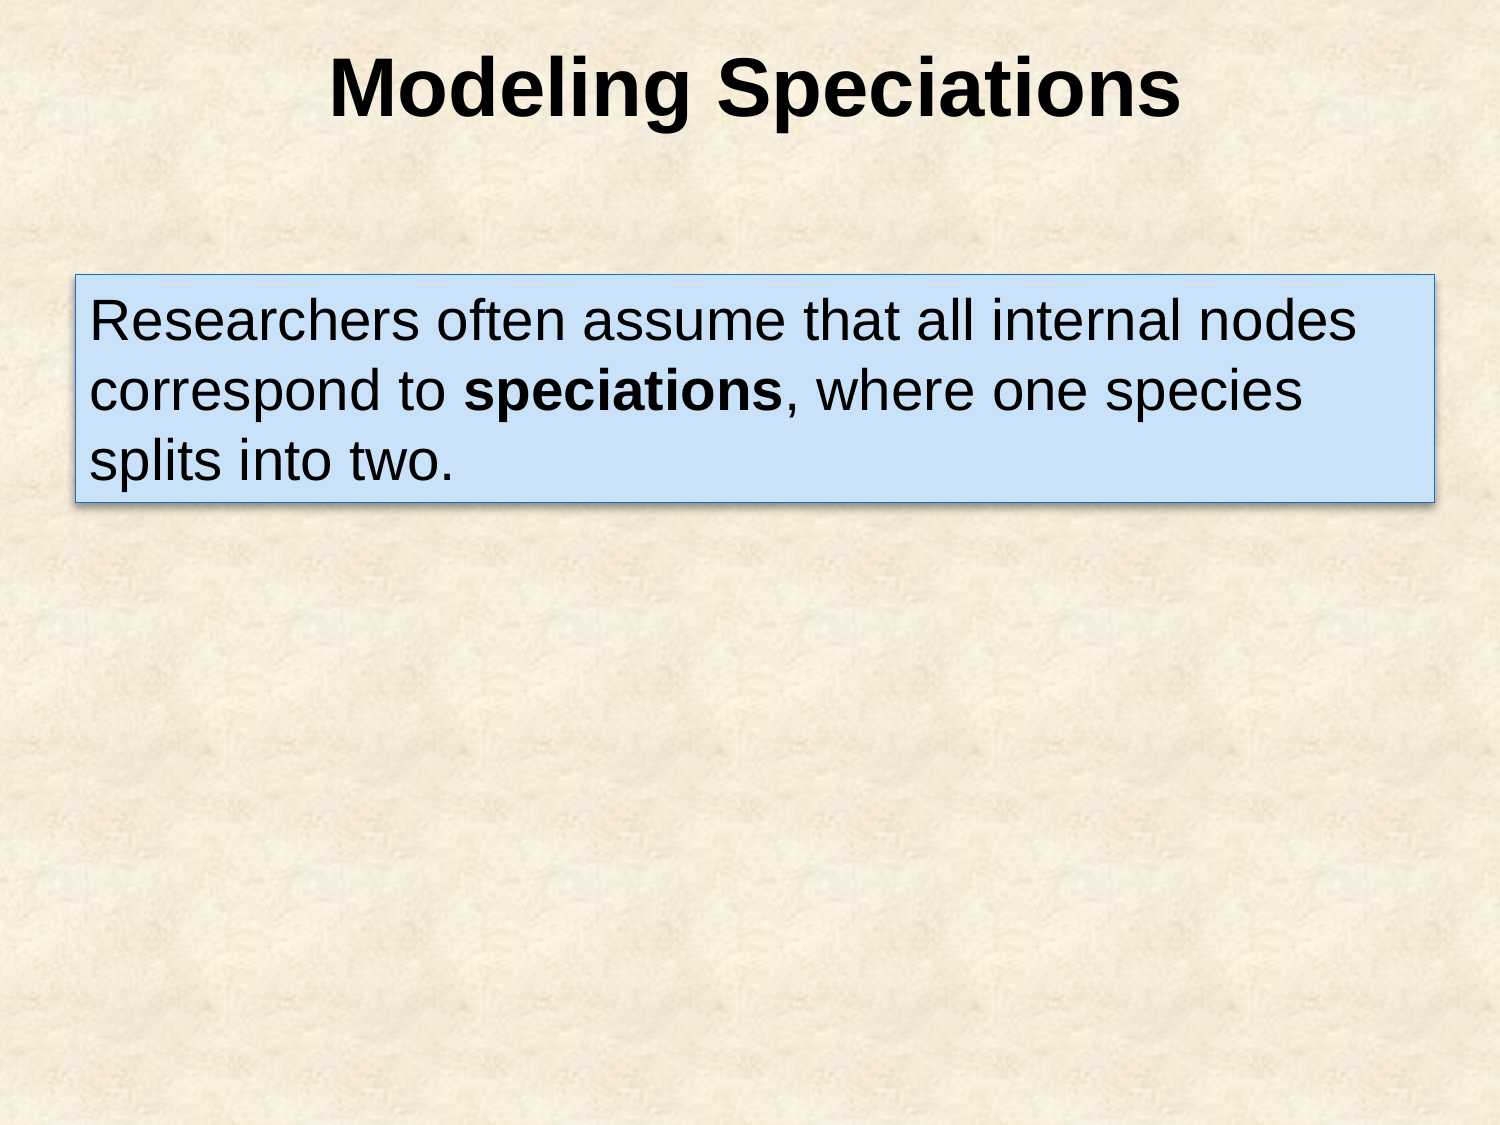

Modeling Speciations
Researchers often assume that all internal nodes correspond to speciations, where one species splits into two.